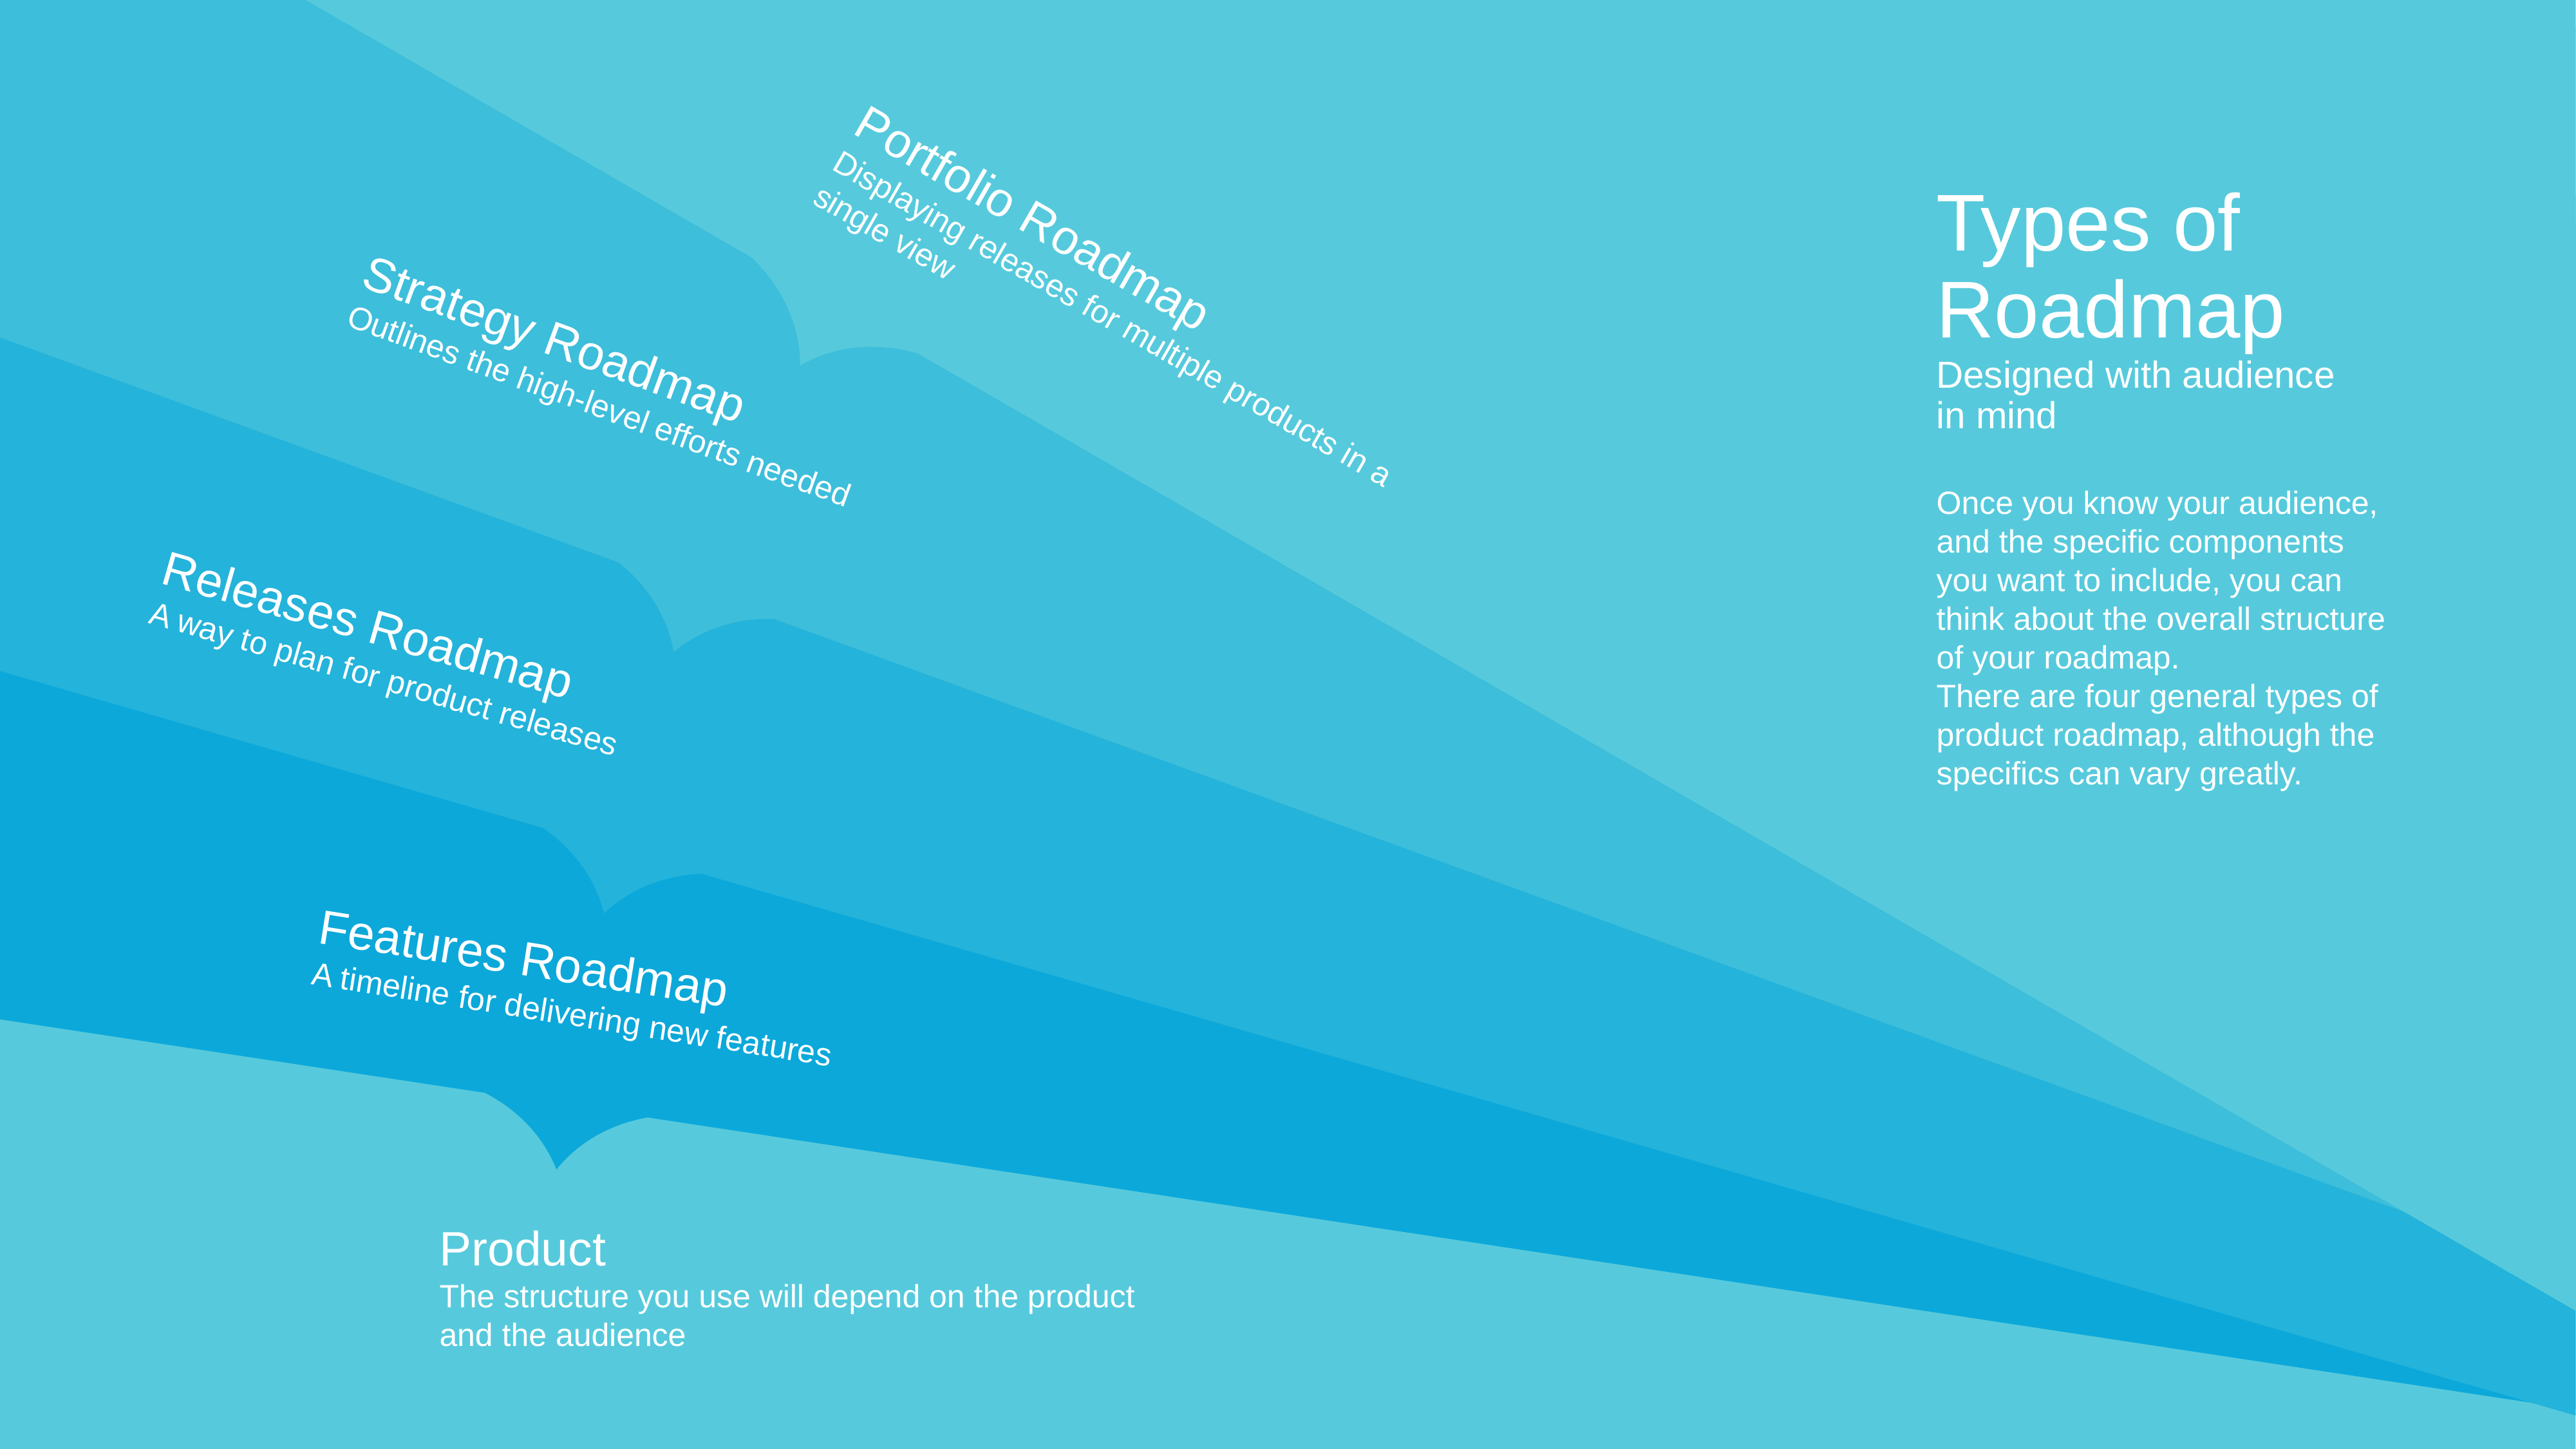

Types of Roadmap
Designed with audience in mind

Portfolio Roadmap
Displaying releases for multiple products in a single view
Strategy Roadmap
Outlines the high-level efforts needed
Once you know your audience, and the specific components you want to include, you can think about the overall structure of your roadmap.
There are four general types of product roadmap, although the specifics can vary greatly.
Releases Roadmap
A way to plan for product releases
Features Roadmap
A timeline for delivering new features
Product
The structure you use will depend on the product and the audience